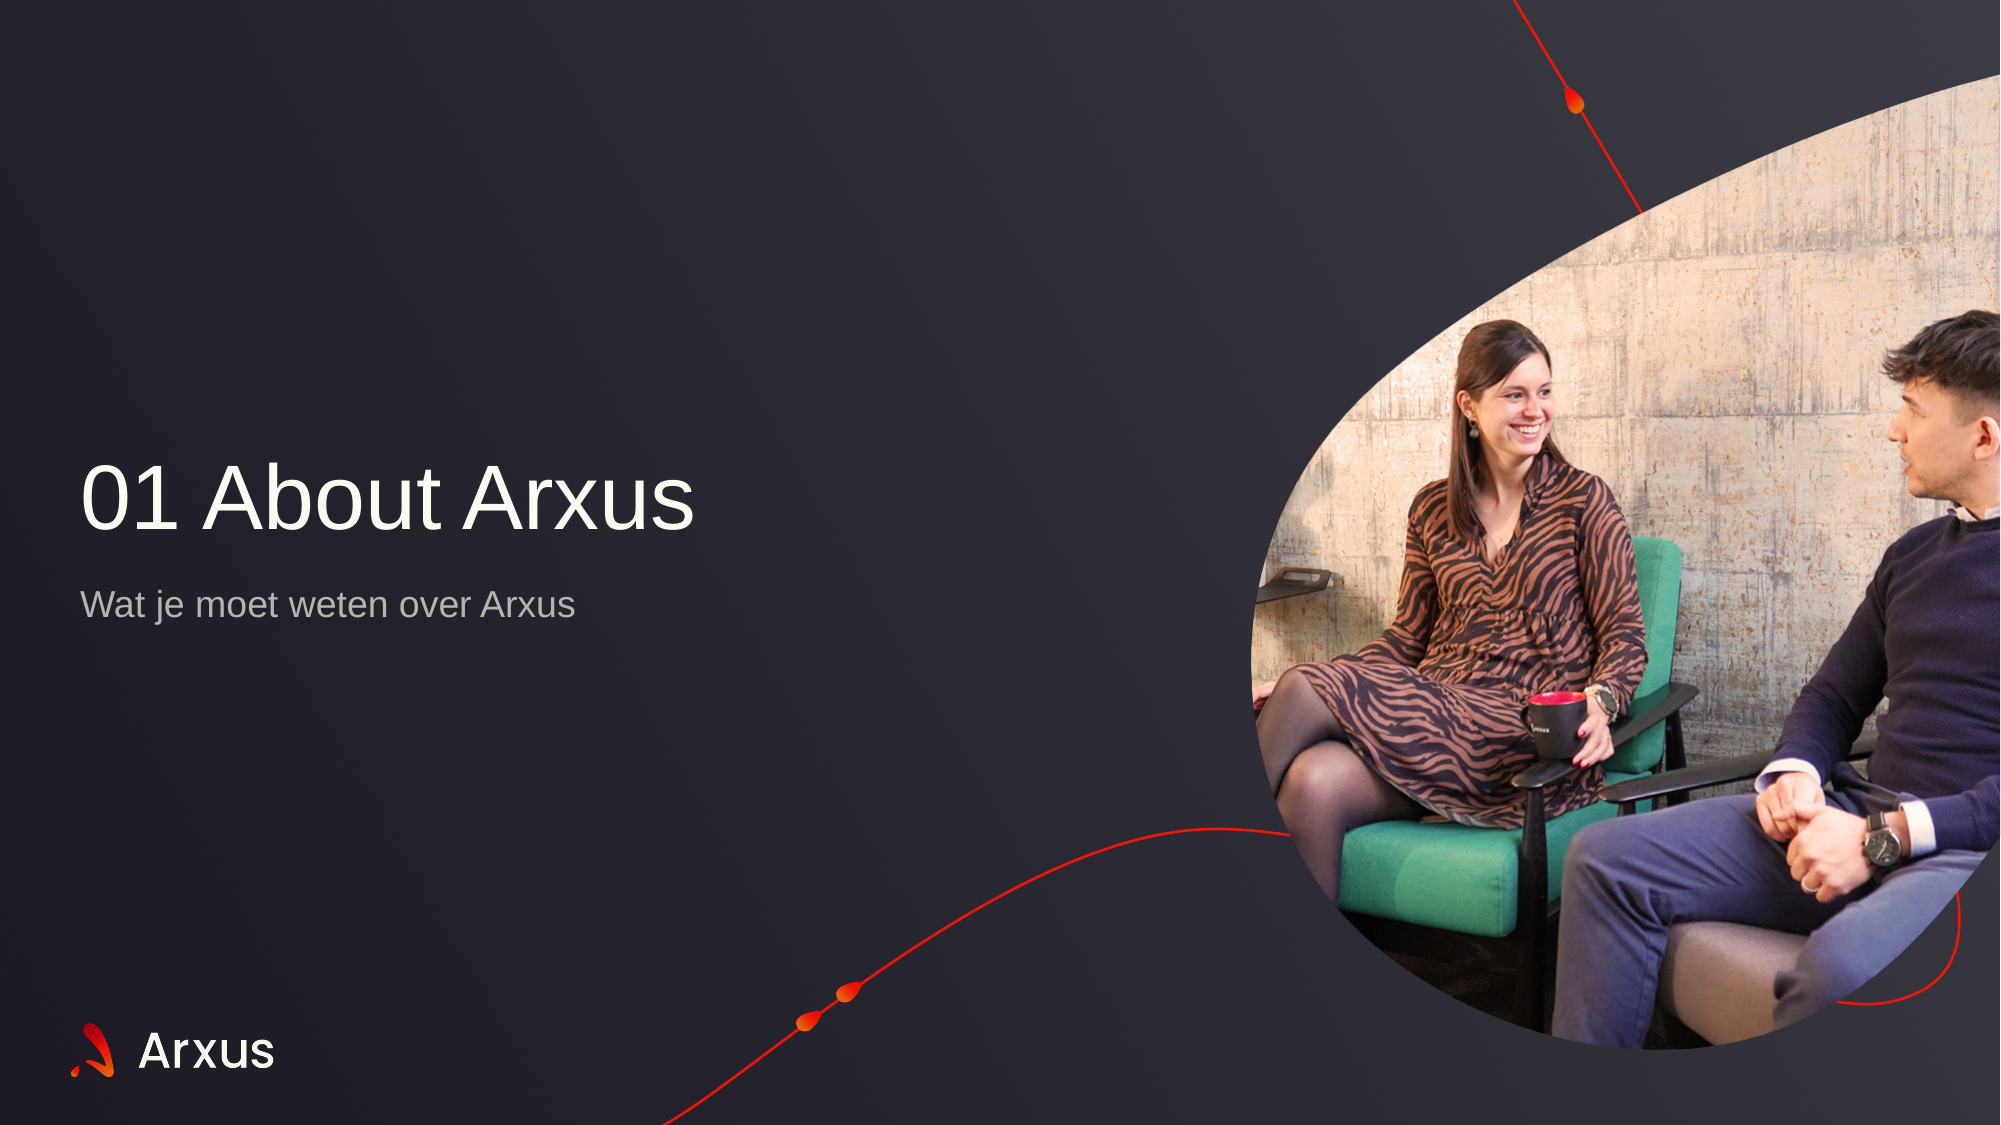

# 01 About Arxus
Wat je moet weten over Arxus